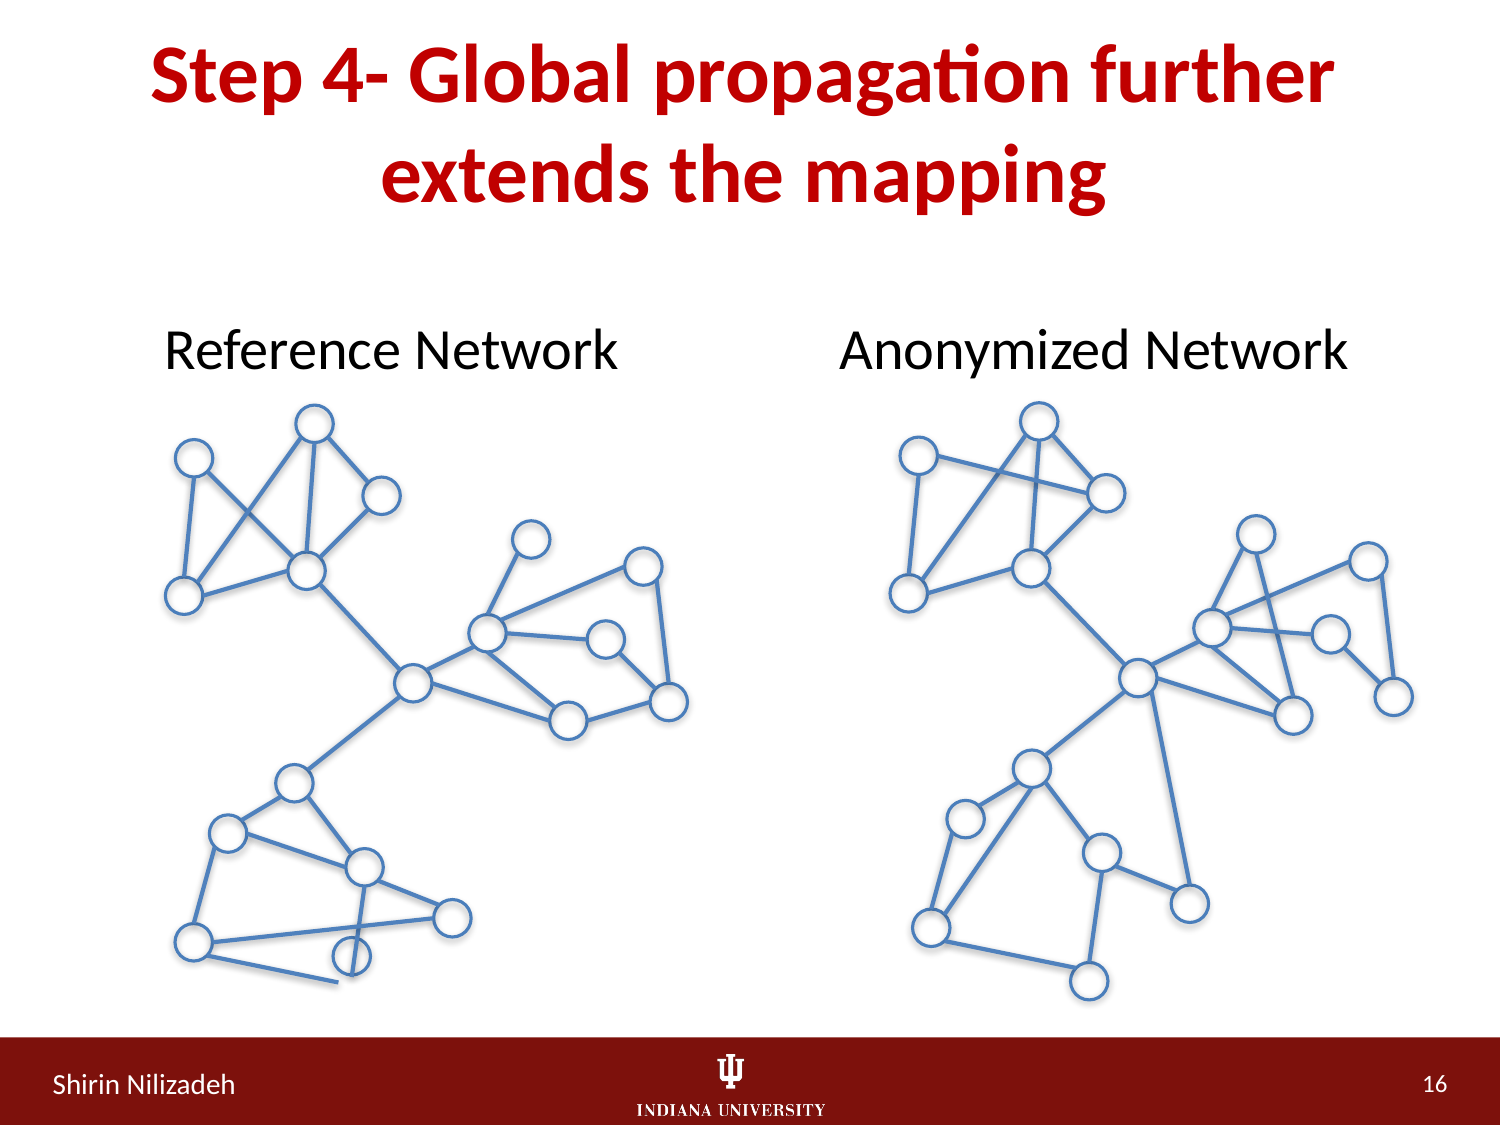

Step 4- Global propagation further extends the mapping
Reference Network
Anonymized Network

16